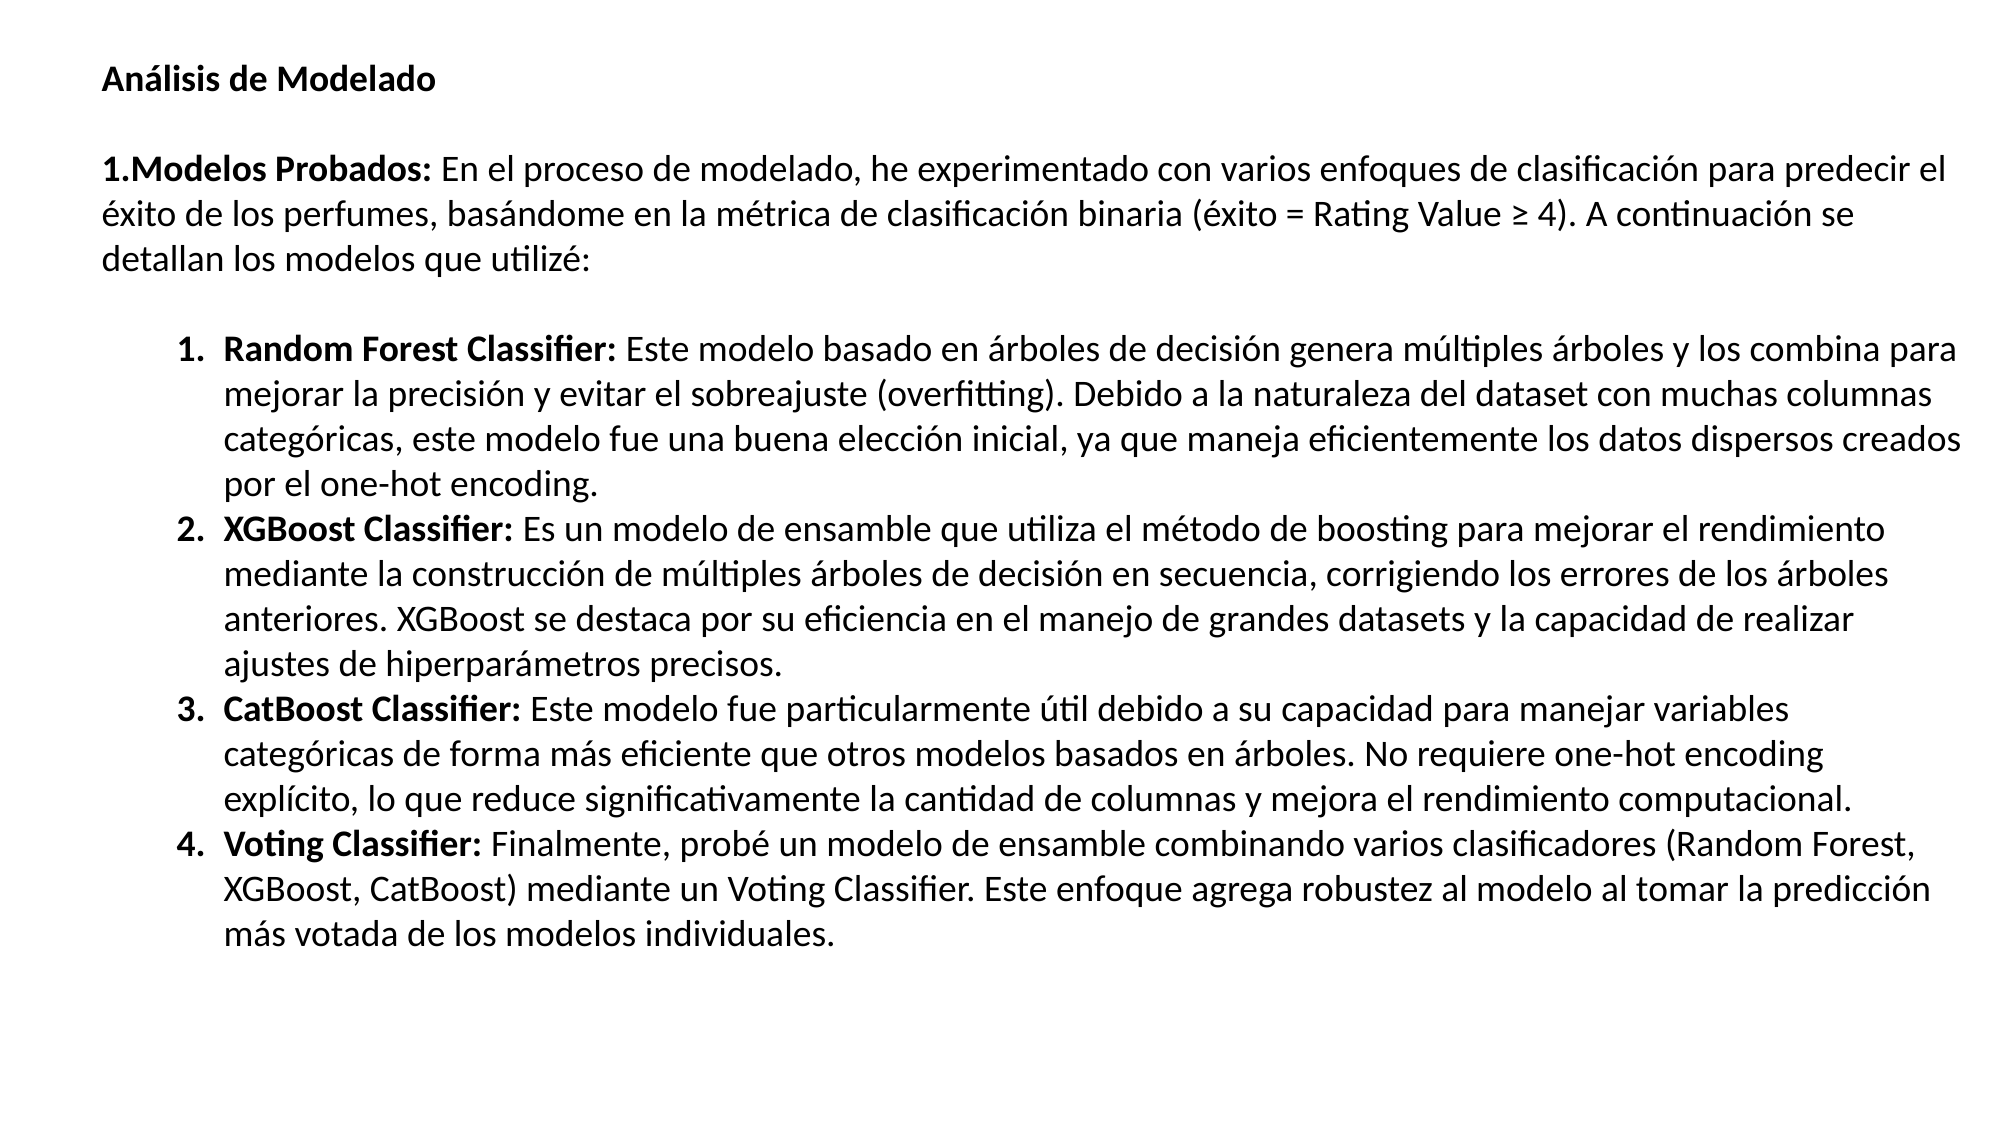

Análisis de Modelado

Modelos Probados: En el proceso de modelado, he experimentado con varios enfoques de clasificación para predecir el éxito de los perfumes, basándome en la métrica de clasificación binaria (éxito = Rating Value ≥ 4). A continuación se detallan los modelos que utilizé:

Random Forest Classifier: Este modelo basado en árboles de decisión genera múltiples árboles y los combina para mejorar la precisión y evitar el sobreajuste (overfitting). Debido a la naturaleza del dataset con muchas columnas categóricas, este modelo fue una buena elección inicial, ya que maneja eficientemente los datos dispersos creados por el one-hot encoding.
XGBoost Classifier: Es un modelo de ensamble que utiliza el método de boosting para mejorar el rendimiento mediante la construcción de múltiples árboles de decisión en secuencia, corrigiendo los errores de los árboles anteriores. XGBoost se destaca por su eficiencia en el manejo de grandes datasets y la capacidad de realizar ajustes de hiperparámetros precisos.
CatBoost Classifier: Este modelo fue particularmente útil debido a su capacidad para manejar variables categóricas de forma más eficiente que otros modelos basados en árboles. No requiere one-hot encoding explícito, lo que reduce significativamente la cantidad de columnas y mejora el rendimiento computacional.
Voting Classifier: Finalmente, probé un modelo de ensamble combinando varios clasificadores (Random Forest, XGBoost, CatBoost) mediante un Voting Classifier. Este enfoque agrega robustez al modelo al tomar la predicción más votada de los modelos individuales.